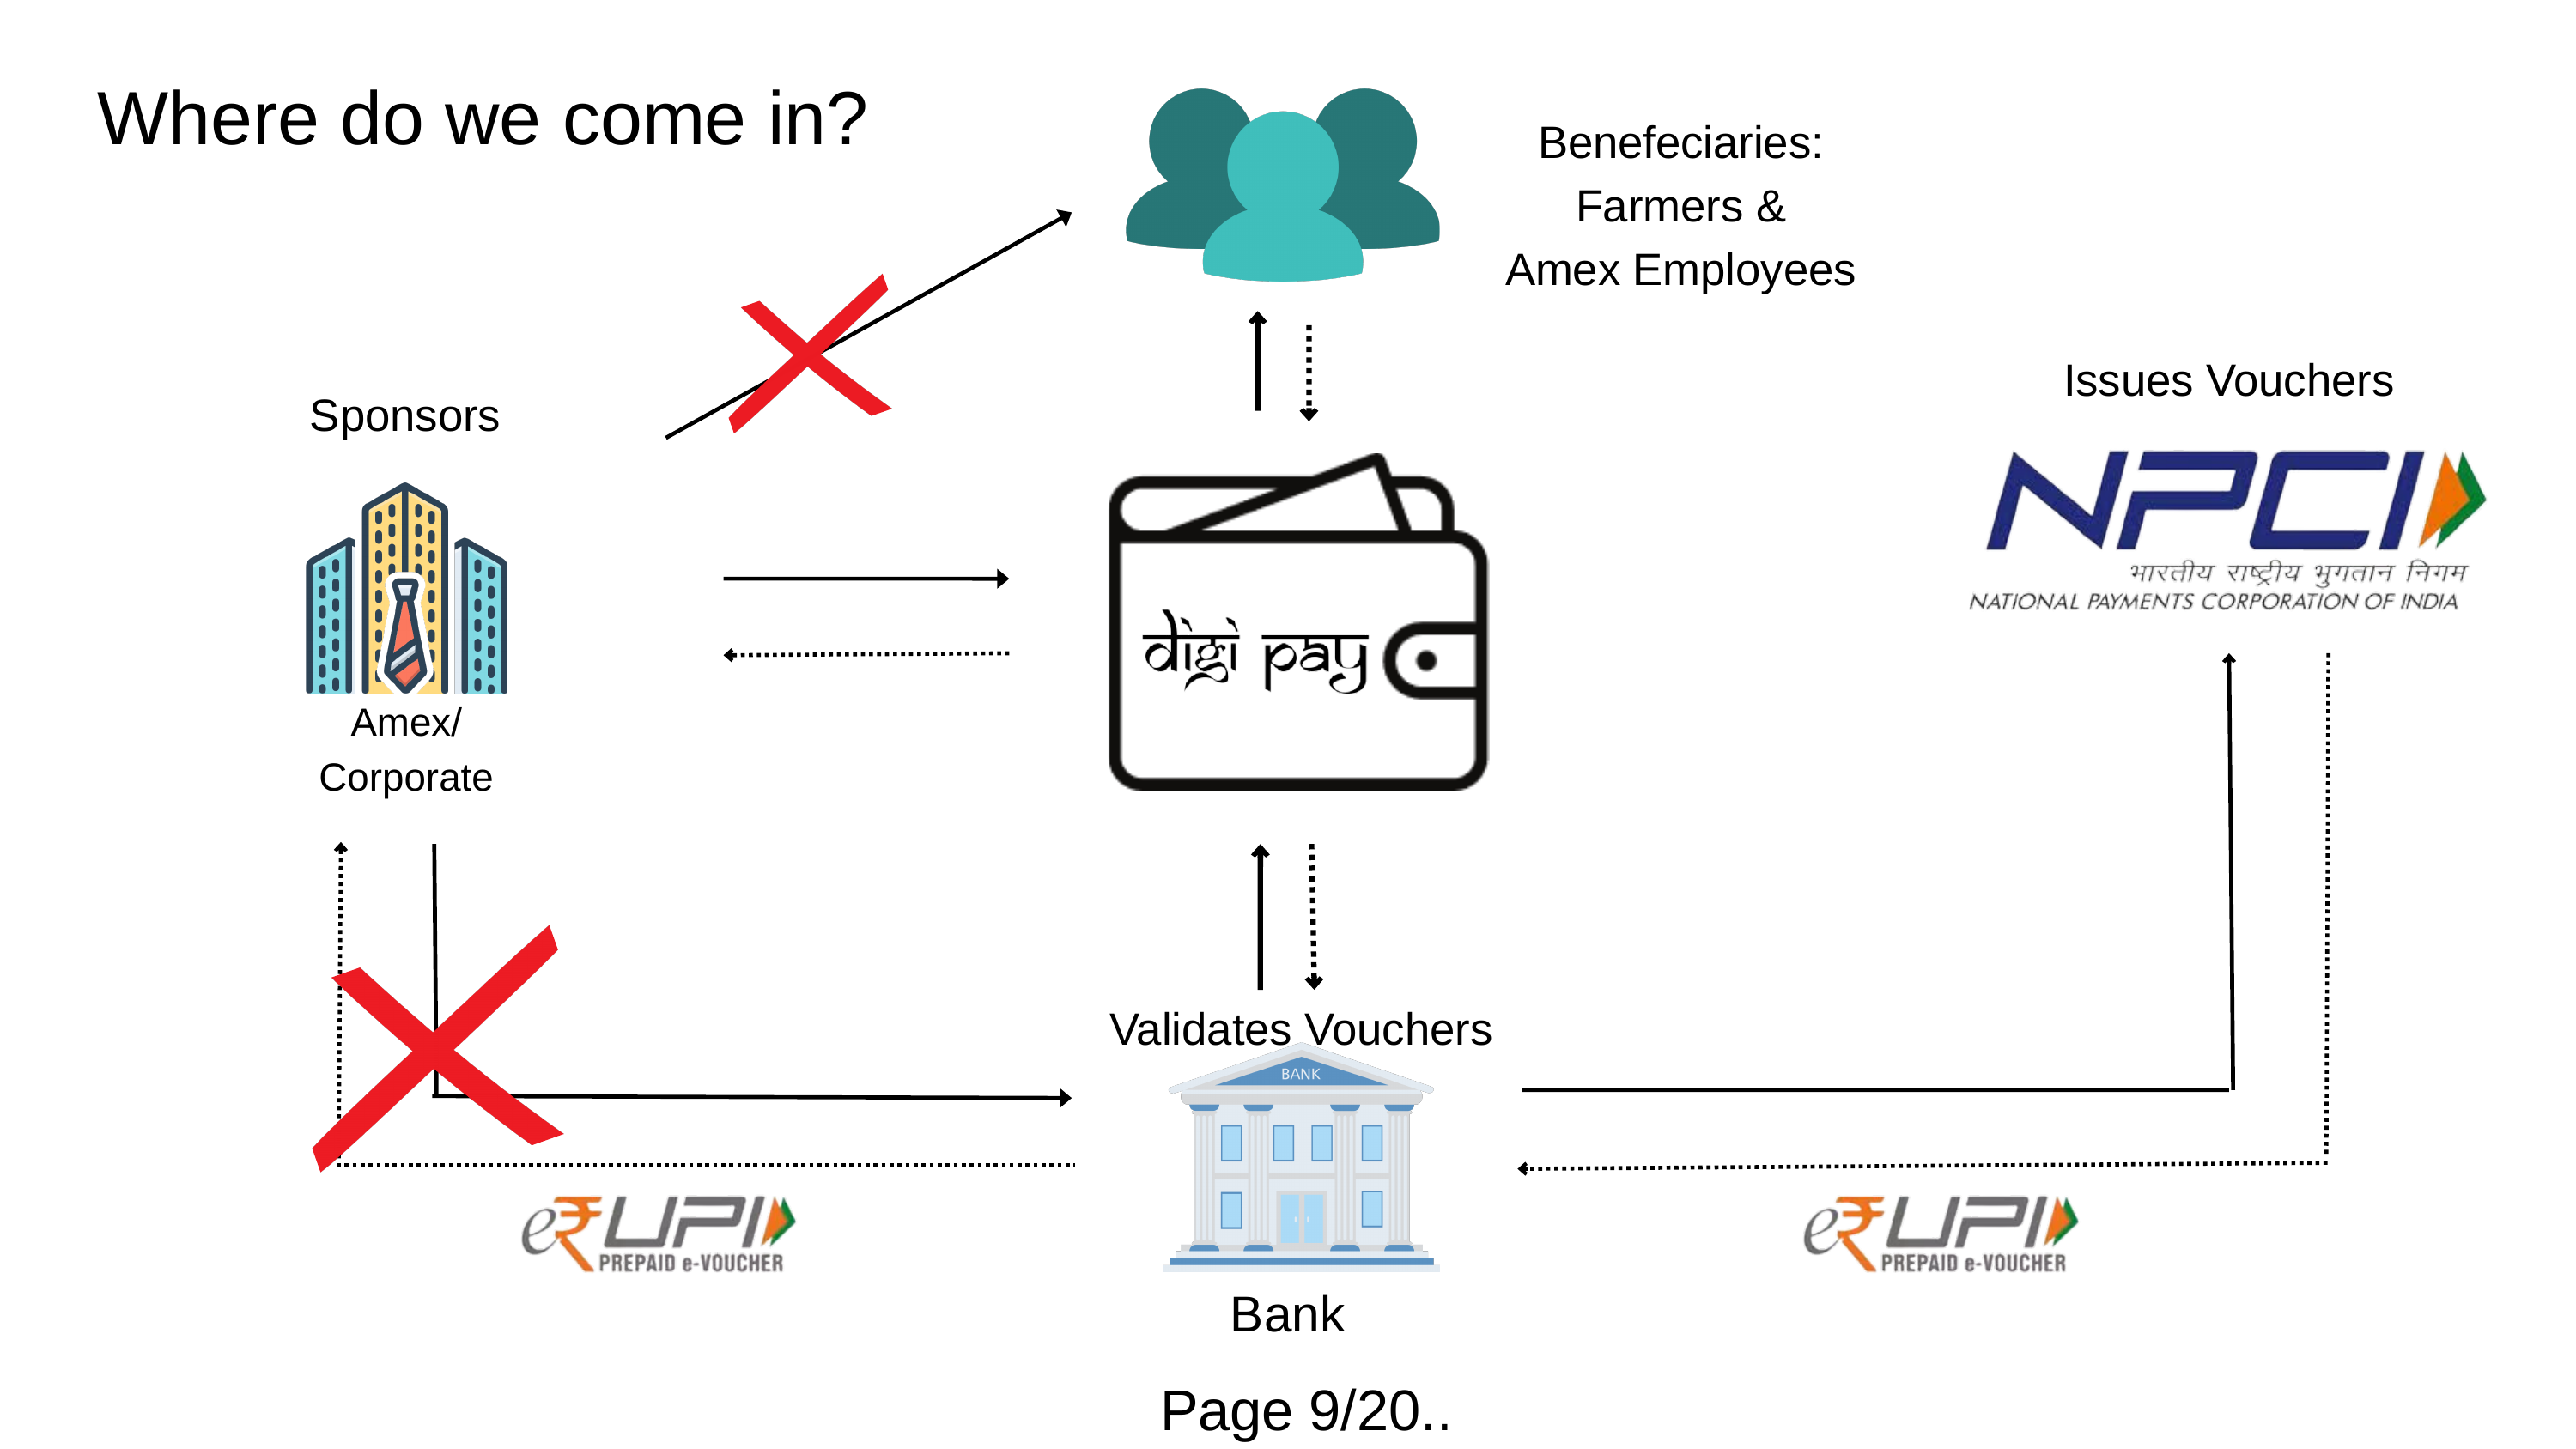

Where do we come in?

Benefeciaries:
Farmers &
Amex Employees

Issues Vouchers
Sponsors

Amex/ Corporate

Validates Vouchers

Bank
Page 9/20..